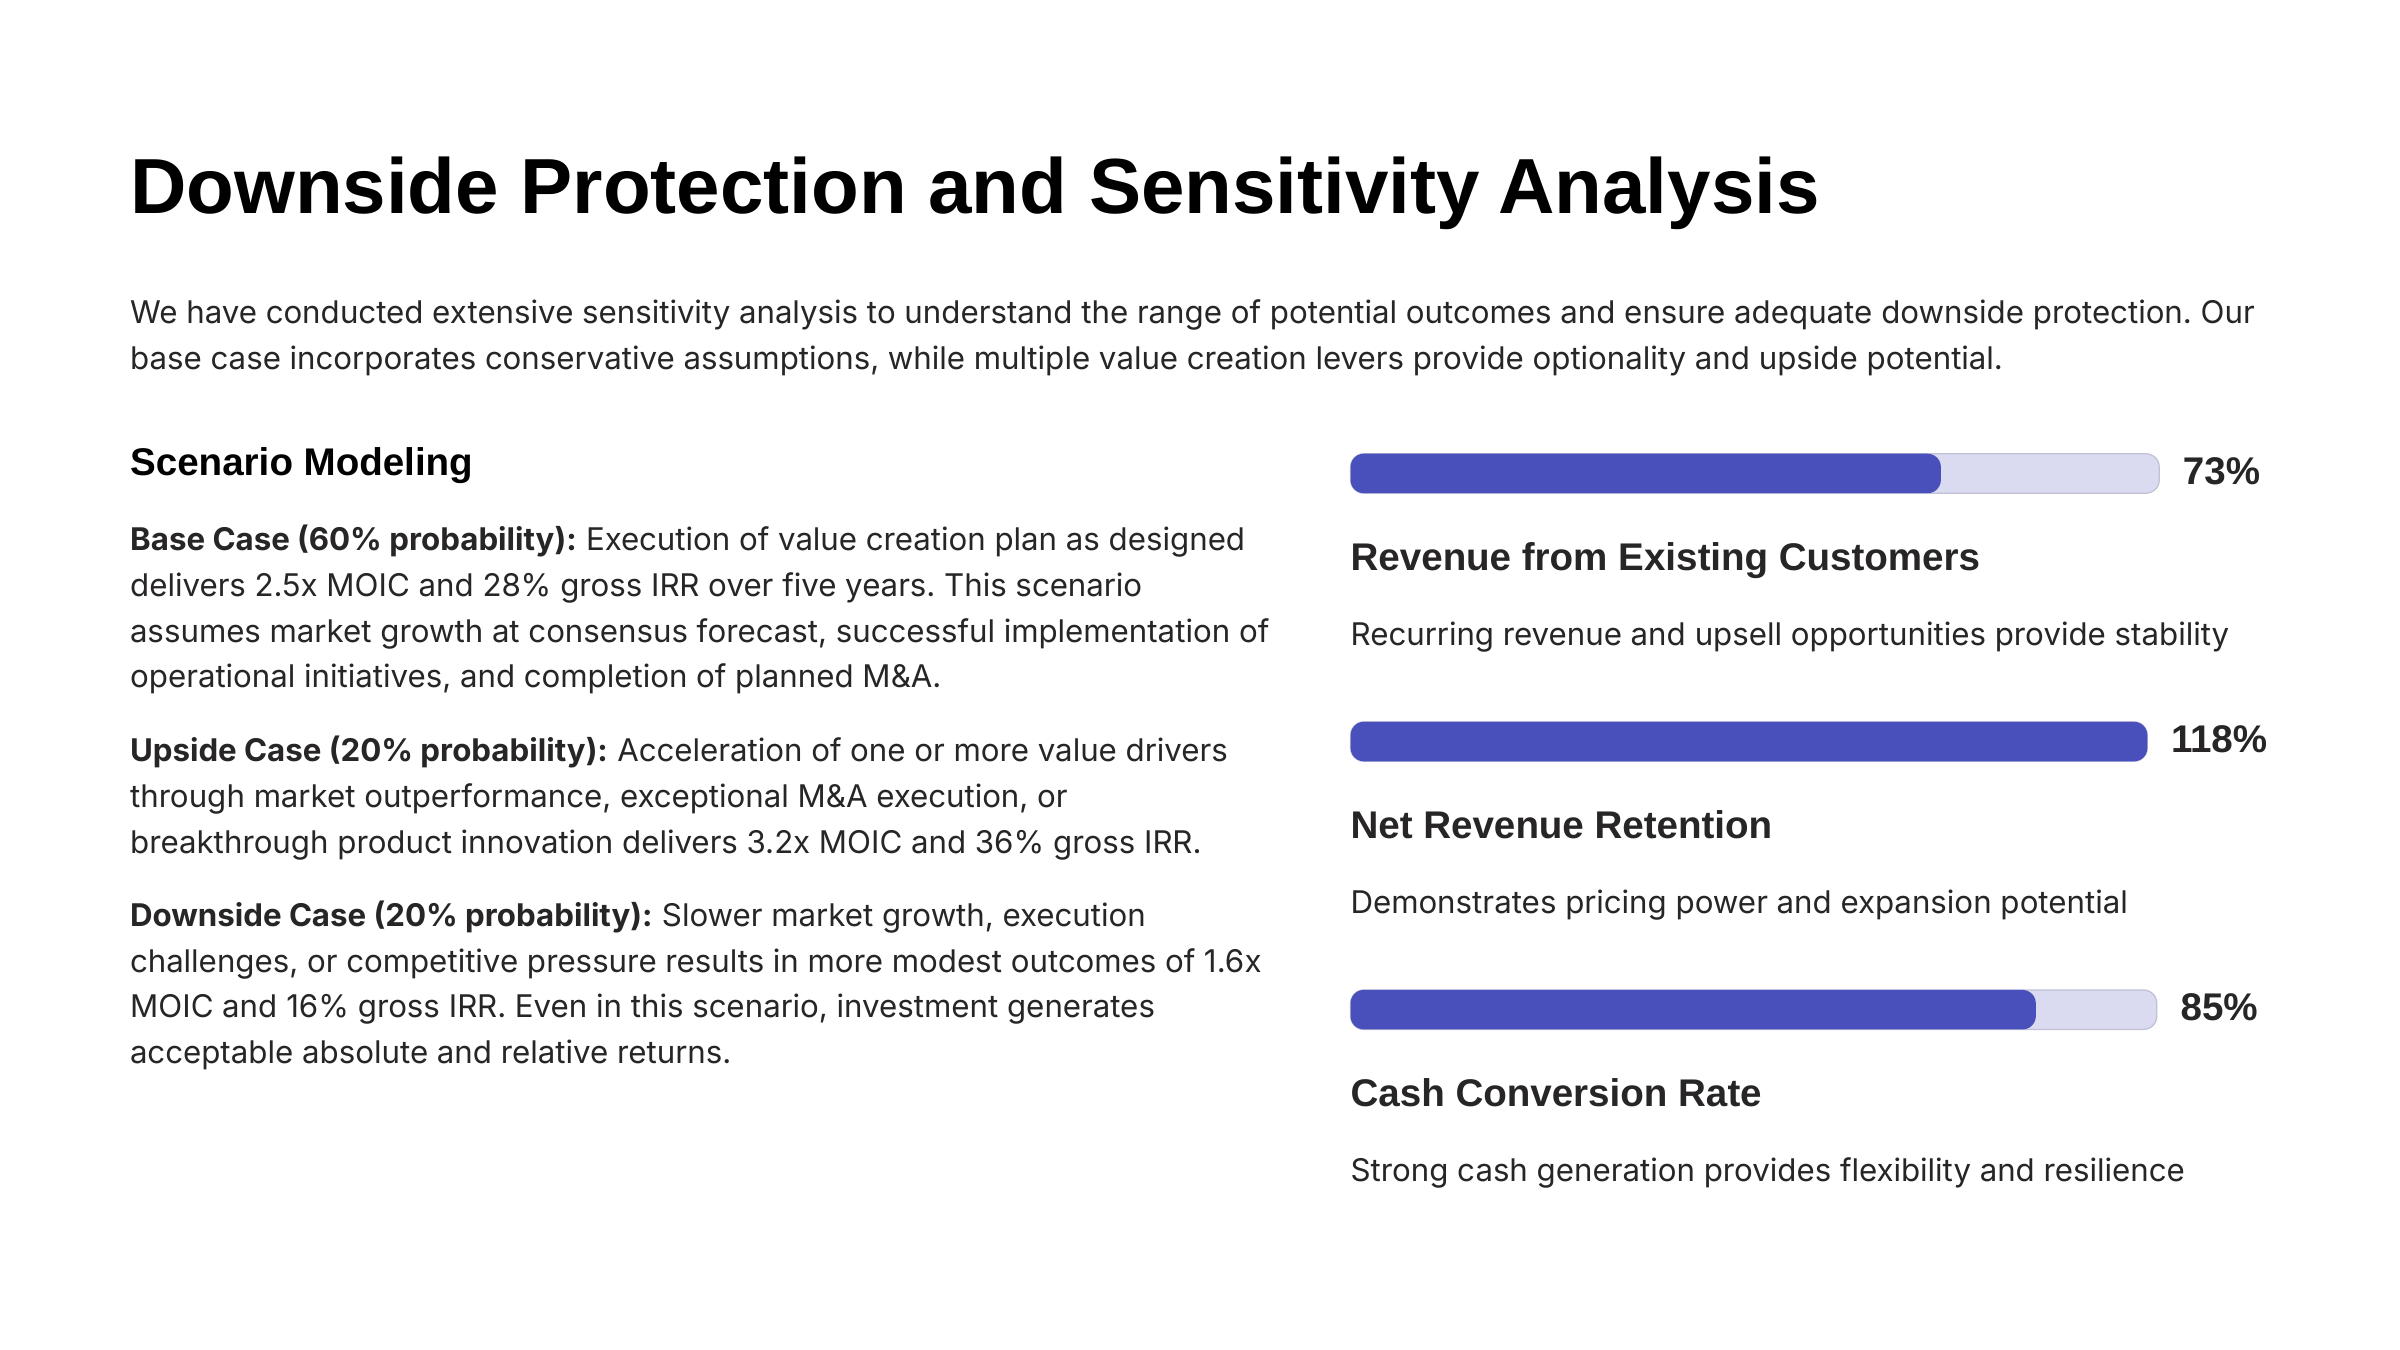

Downside Protection and Sensitivity Analysis
We have conducted extensive sensitivity analysis to understand the range of potential outcomes and ensure adequate downside protection. Our base case incorporates conservative assumptions, while multiple value creation levers provide optionality and upside potential.
Scenario Modeling

73%
Base Case (60% probability): Execution of value creation plan as designed delivers 2.5x MOIC and 28% gross IRR over five years. This scenario assumes market growth at consensus forecast, successful implementation of operational initiatives, and completion of planned M&A.
Revenue from Existing Customers
Recurring revenue and upsell opportunities provide stability

118%
Upside Case (20% probability): Acceleration of one or more value drivers through market outperformance, exceptional M&A execution, or breakthrough product innovation delivers 3.2x MOIC and 36% gross IRR.
Net Revenue Retention
Demonstrates pricing power and expansion potential
Downside Case (20% probability): Slower market growth, execution challenges, or competitive pressure results in more modest outcomes of 1.6x MOIC and 16% gross IRR. Even in this scenario, investment generates acceptable absolute and relative returns.

85%
Cash Conversion Rate
Strong cash generation provides flexibility and resilience